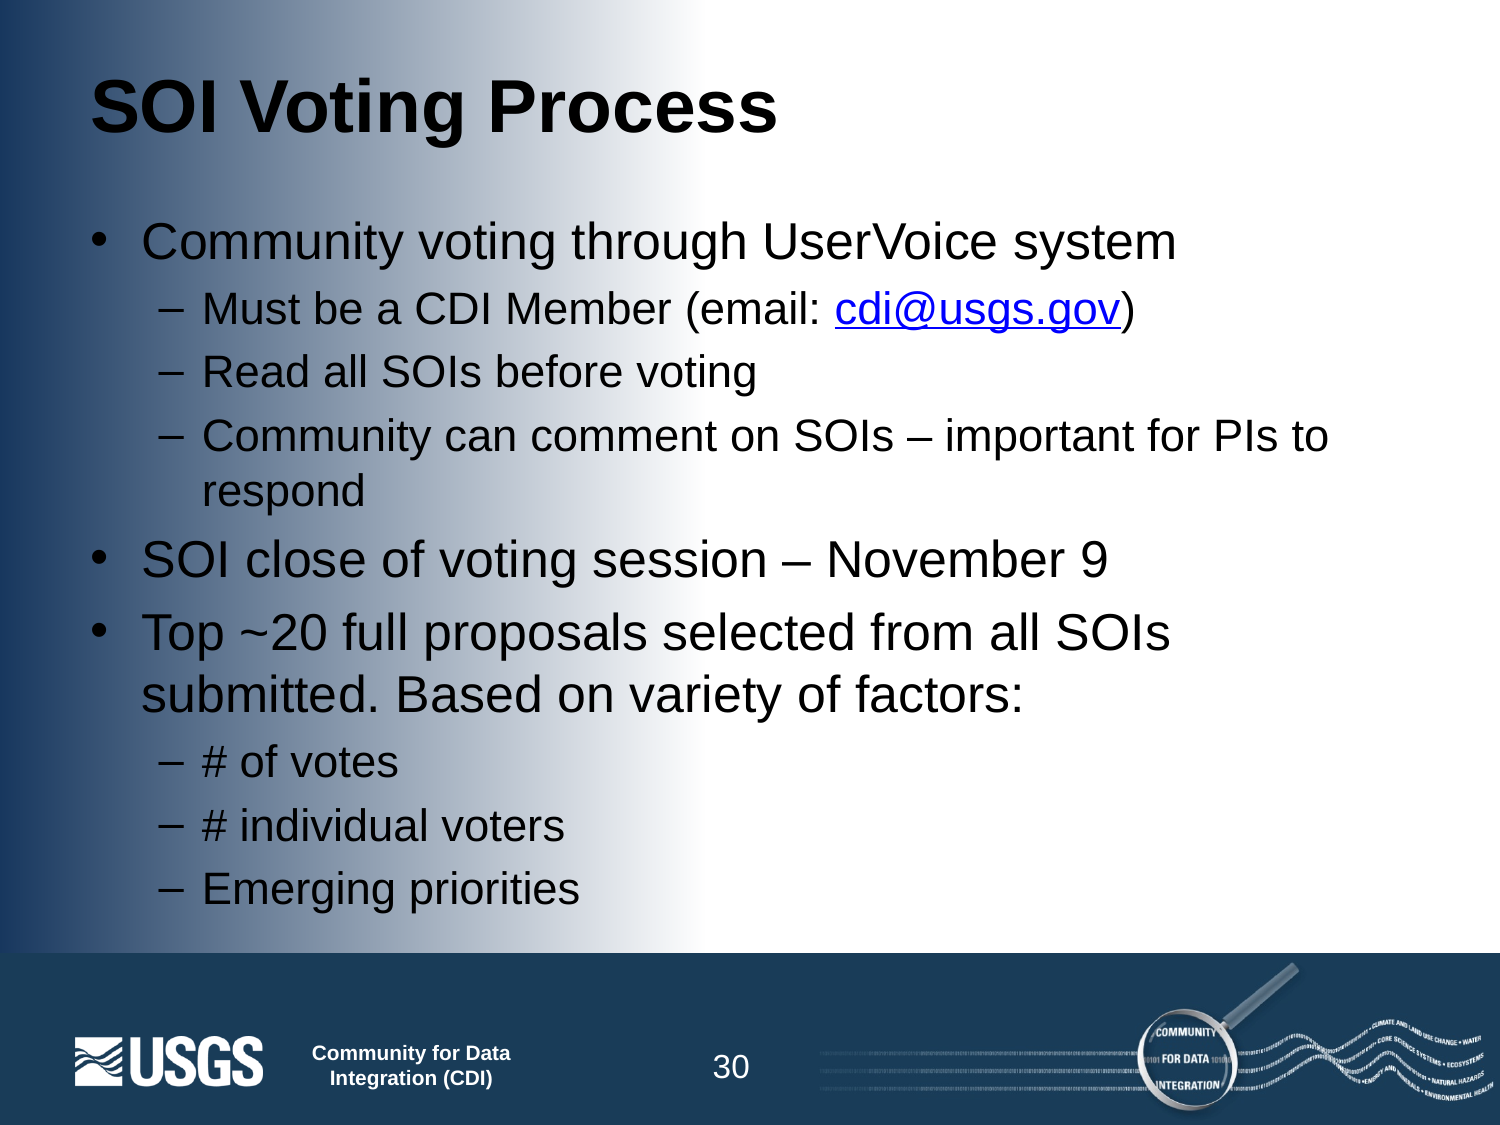

# SOI Voting Process
Community voting through UserVoice system
Must be a CDI Member (email: cdi@usgs.gov)
Read all SOIs before voting
Community can comment on SOIs – important for PIs to respond
SOI close of voting session – November 9
Top ~20 full proposals selected from all SOIs submitted. Based on variety of factors:
# of votes
# individual voters
Emerging priorities